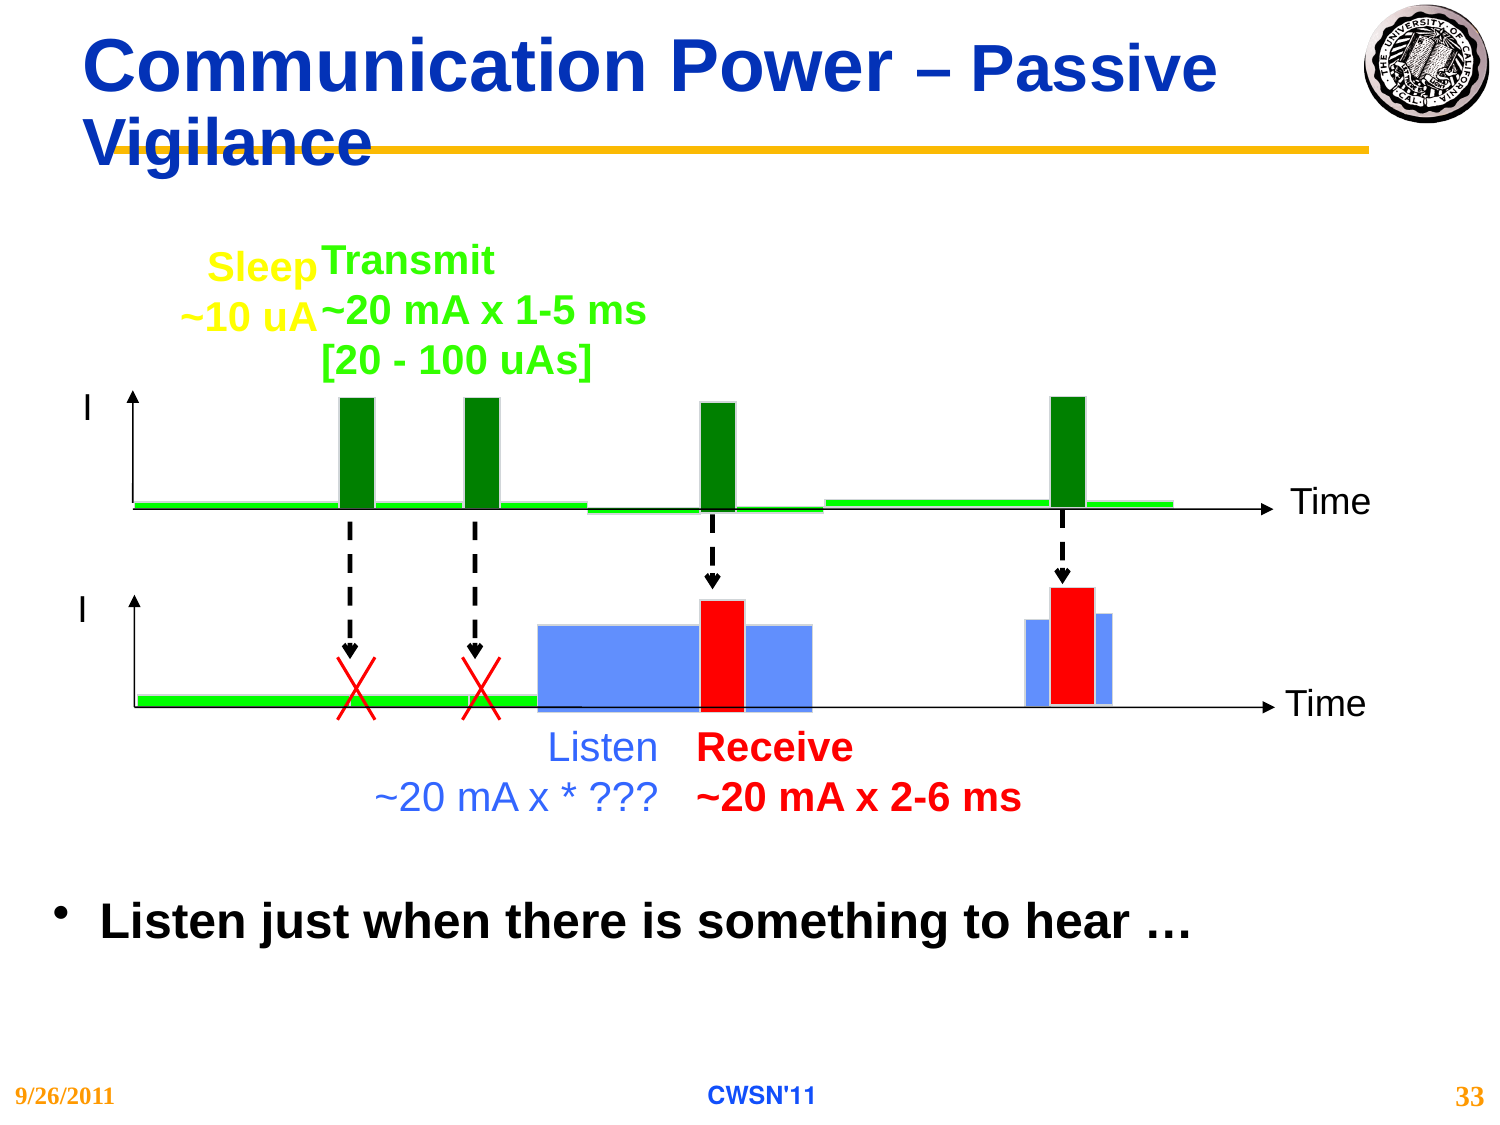

# Communication Power – Passive Vigilance
Transmit
~20 mA x 1-5 ms
[20 - 100 uAs]

Sleep
~10 uA
I

Time

I

Time

Listen
~20 mA x * ???
Receive
~20 mA x 2-6 ms
Listen just when there is something to hear …
9/26/2011
CWSN'11
33